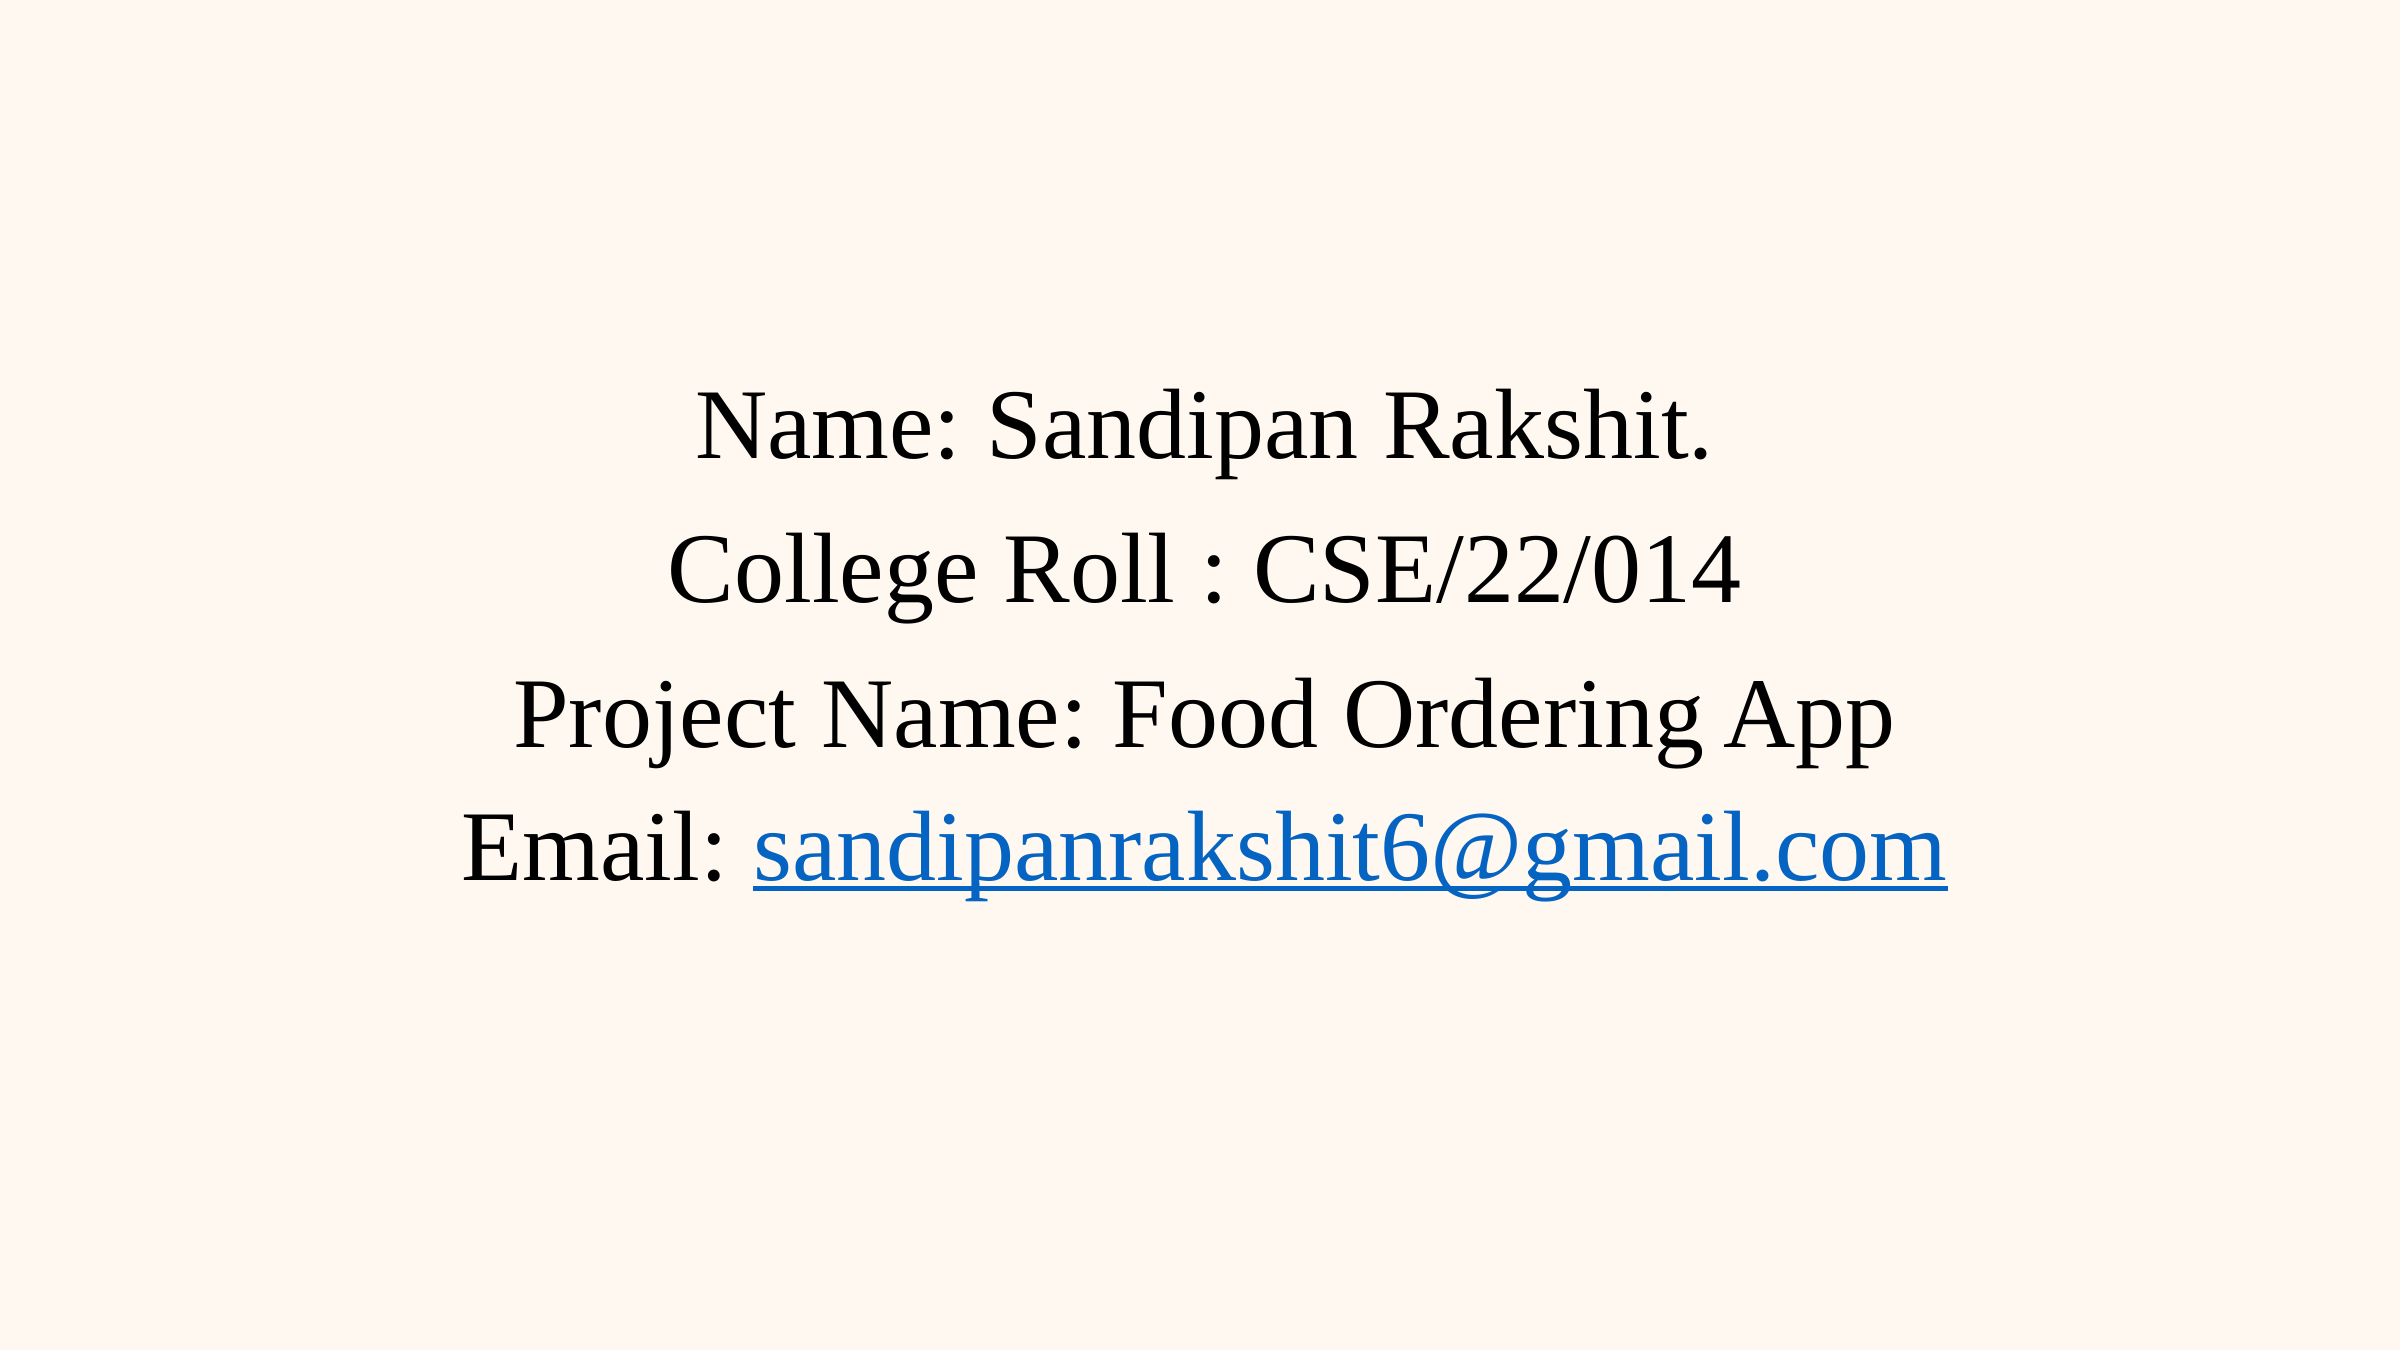

Name: Sandipan Rakshit.

College Roll : CSE/22/014

Project Name: Food Ordering App

Email: sandipanrakshit6@gmail.com